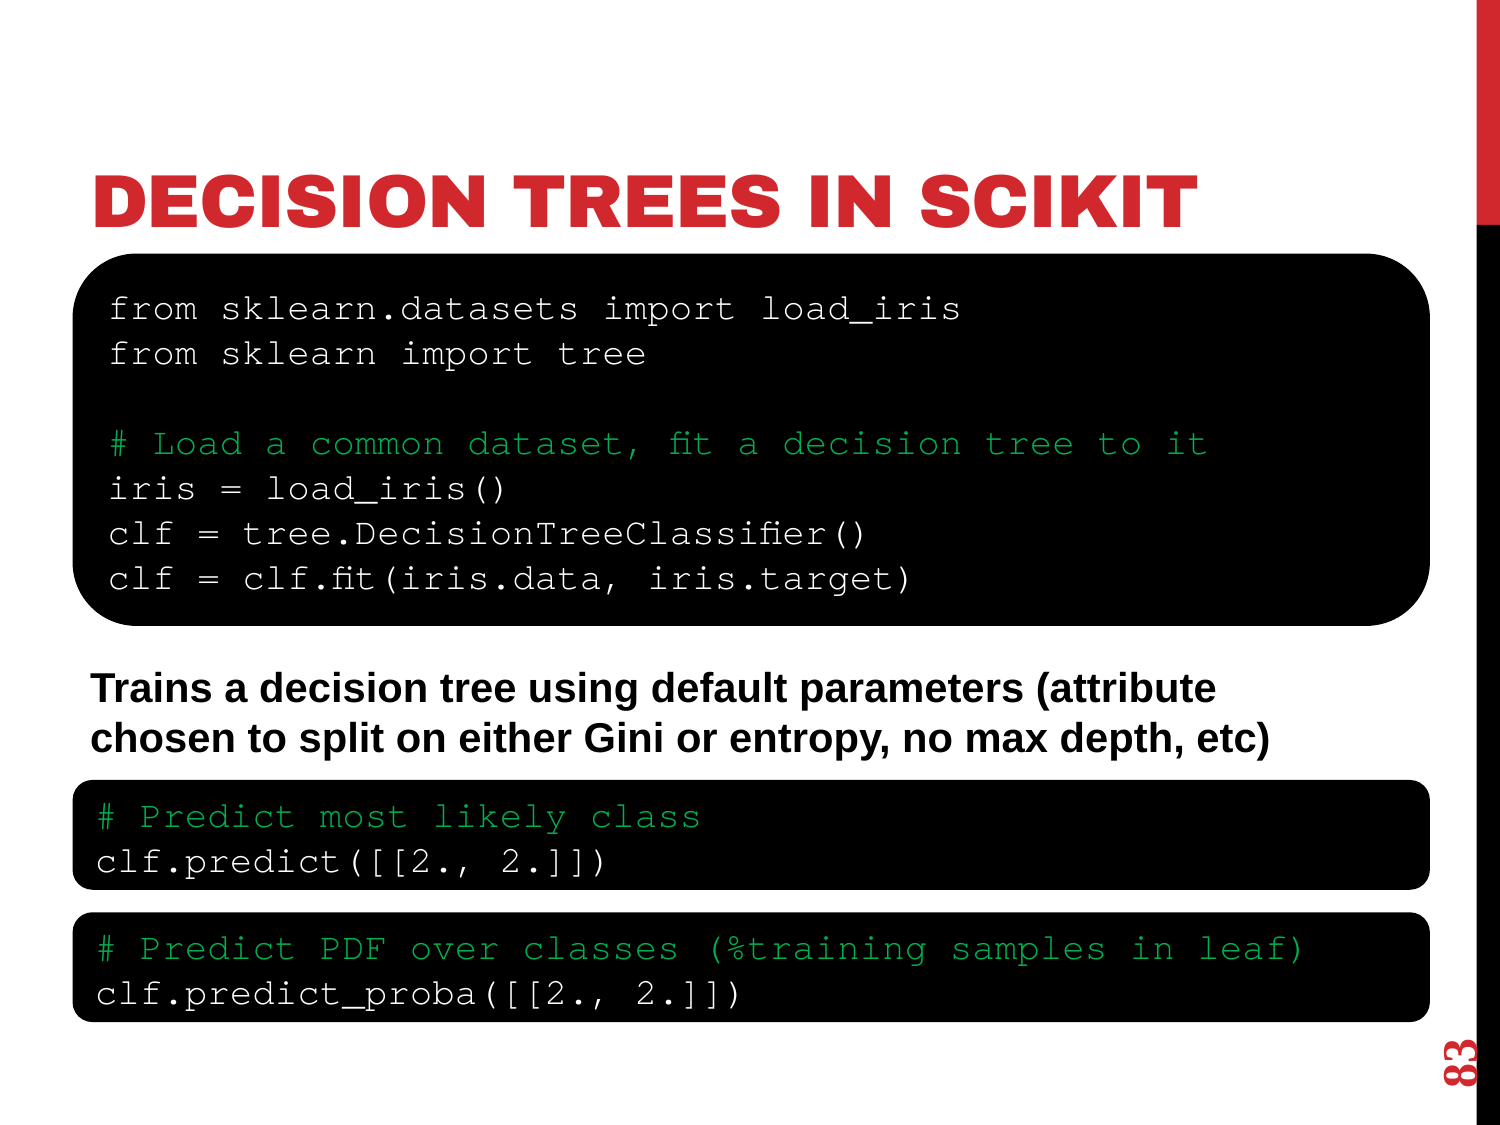

# Decision Trees in Scikit
from sklearn.datasets import load_iris
from sklearn import tree

# Load a common dataset, fit a decision tree to it
iris = load_iris()
clf = tree.DecisionTreeClassifier()
clf = clf.fit(iris.data, iris.target)
Trains a decision tree using default parameters (attribute chosen to split on either Gini or entropy, no max depth, etc)
# Predict most likely class
clf.predict([[2., 2.]])
# Predict PDF over classes (%training samples in leaf)
clf.predict_proba([[2., 2.]])
83